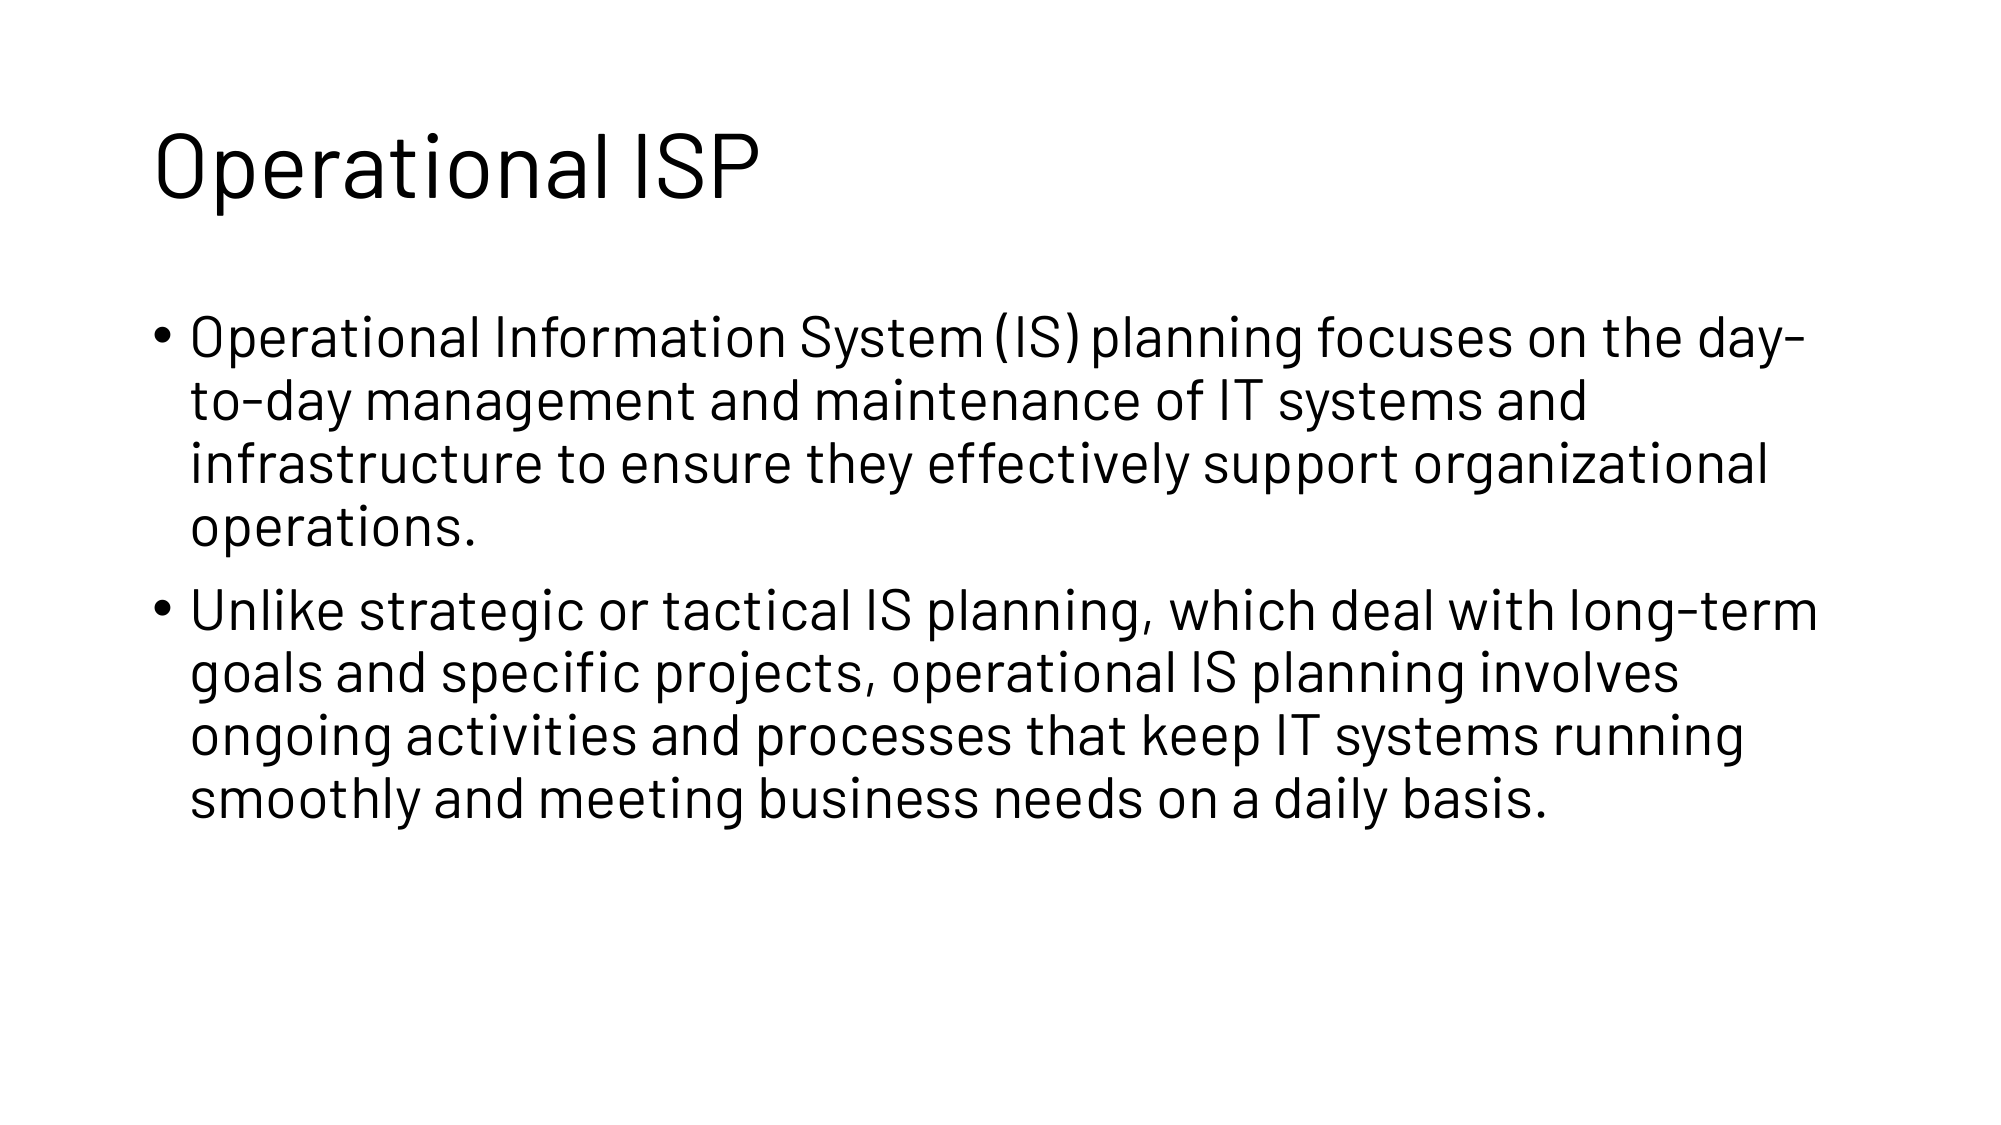

# Operational ISP
Operational Information System (IS) planning focuses on the day-to-day management and maintenance of IT systems and infrastructure to ensure they effectively support organizational operations.
Unlike strategic or tactical IS planning, which deal with long-term goals and specific projects, operational IS planning involves ongoing activities and processes that keep IT systems running smoothly and meeting business needs on a daily basis.